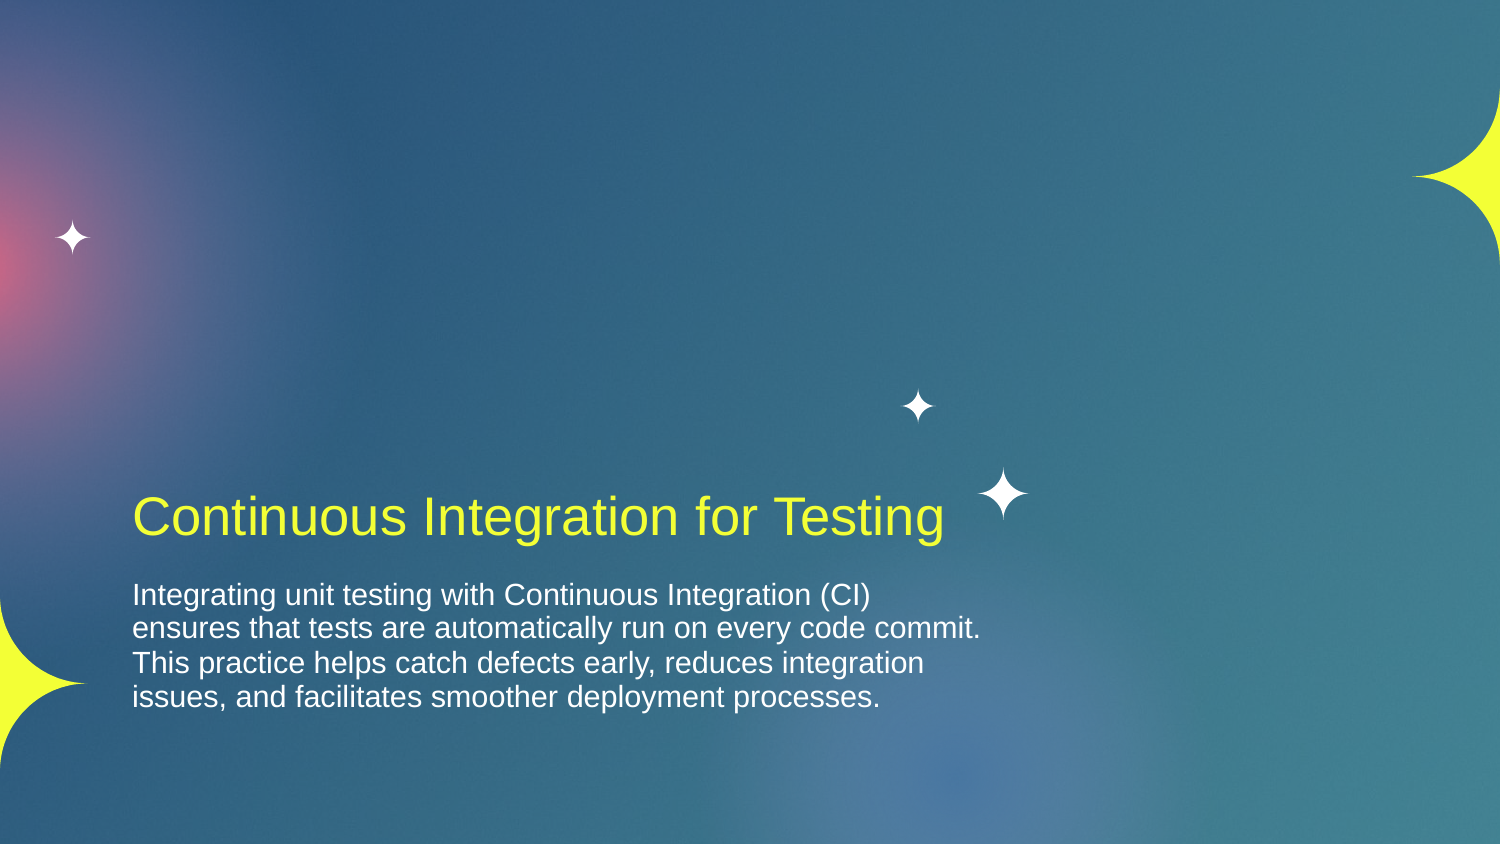

# Continuous Integration for Testing
Integrating unit testing with Continuous Integration (CI) ensures that tests are automatically run on every code commit. This practice helps catch defects early, reduces integration issues, and facilitates smoother deployment processes.